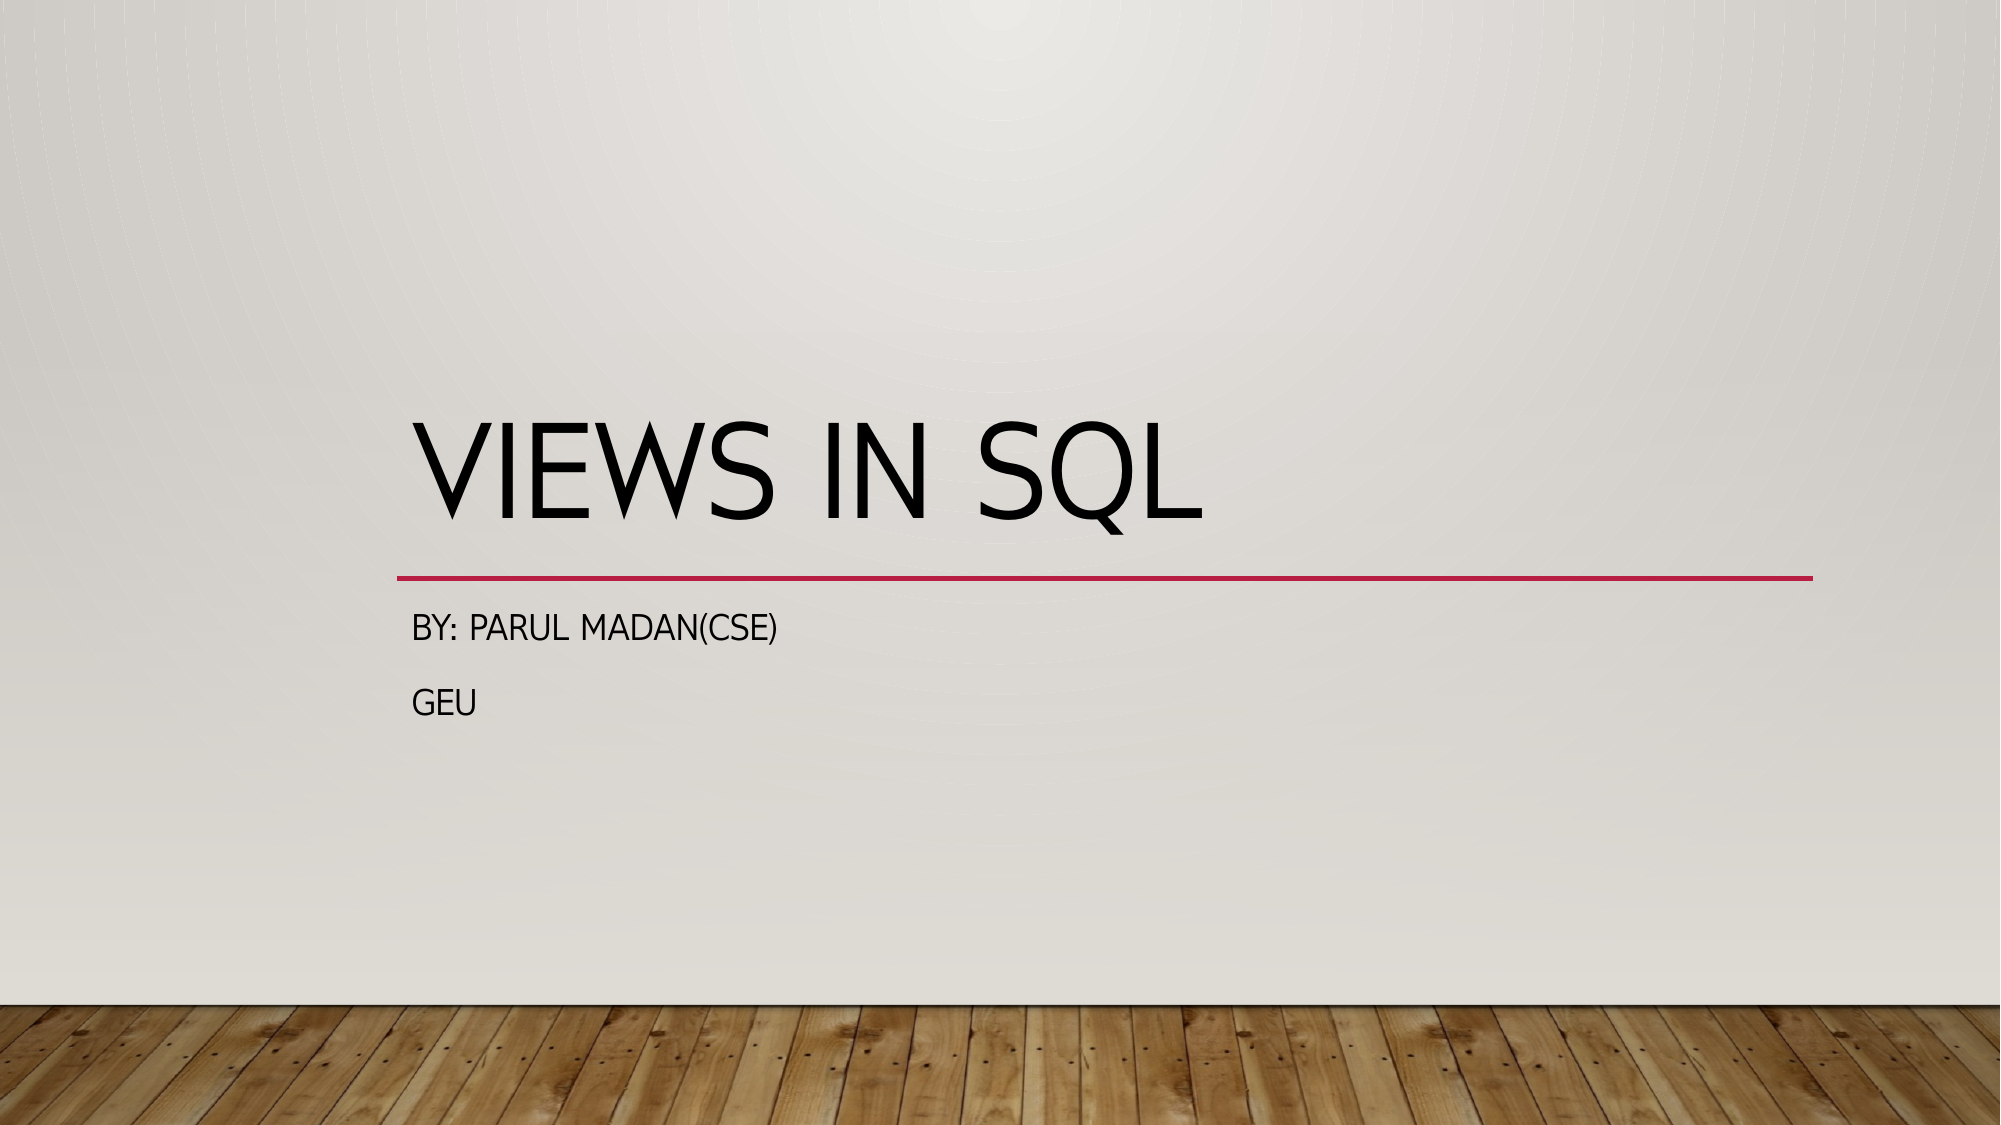

# Views in SQL
By: Parul Madan(CSE)
GEU